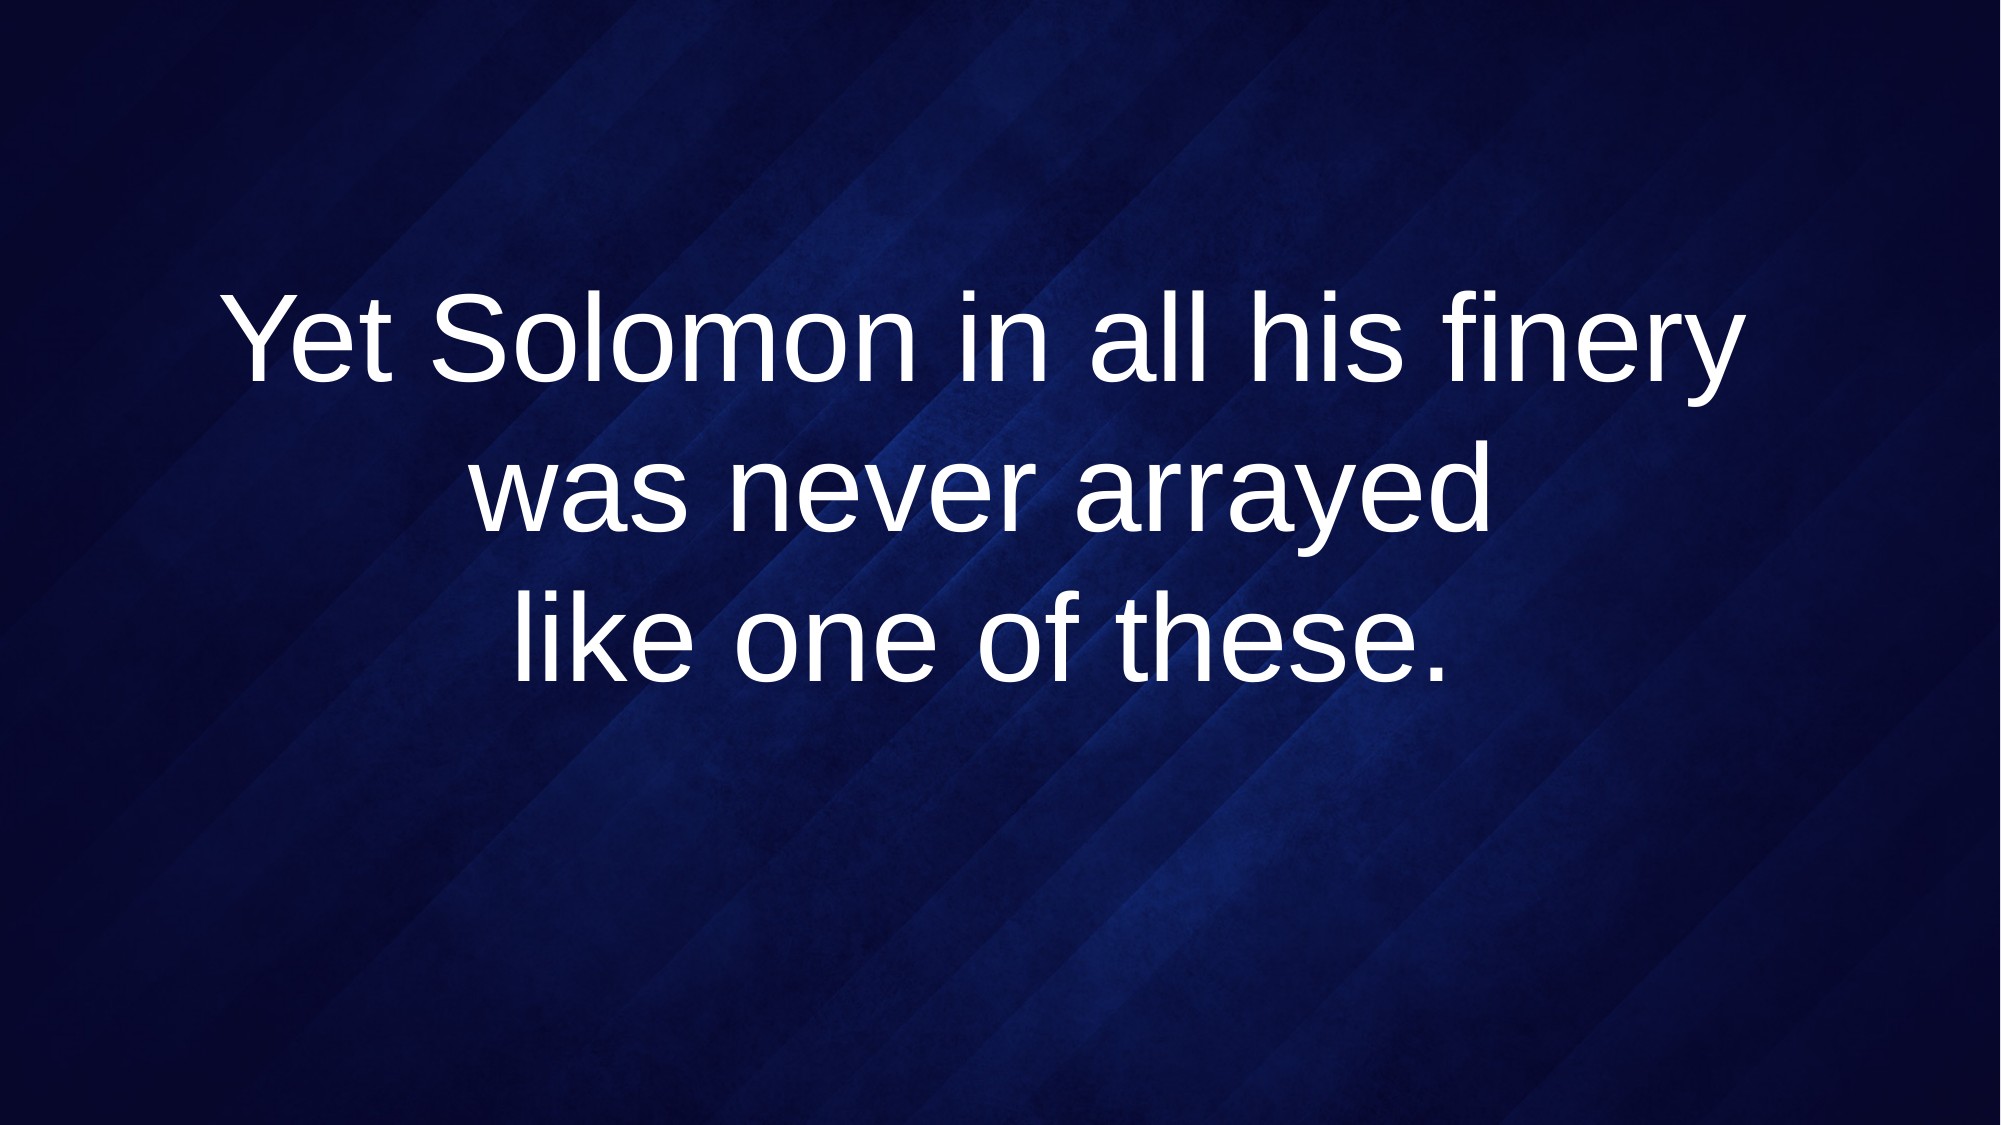

# Yet Solomon in all his finery was never arrayed like one of these.